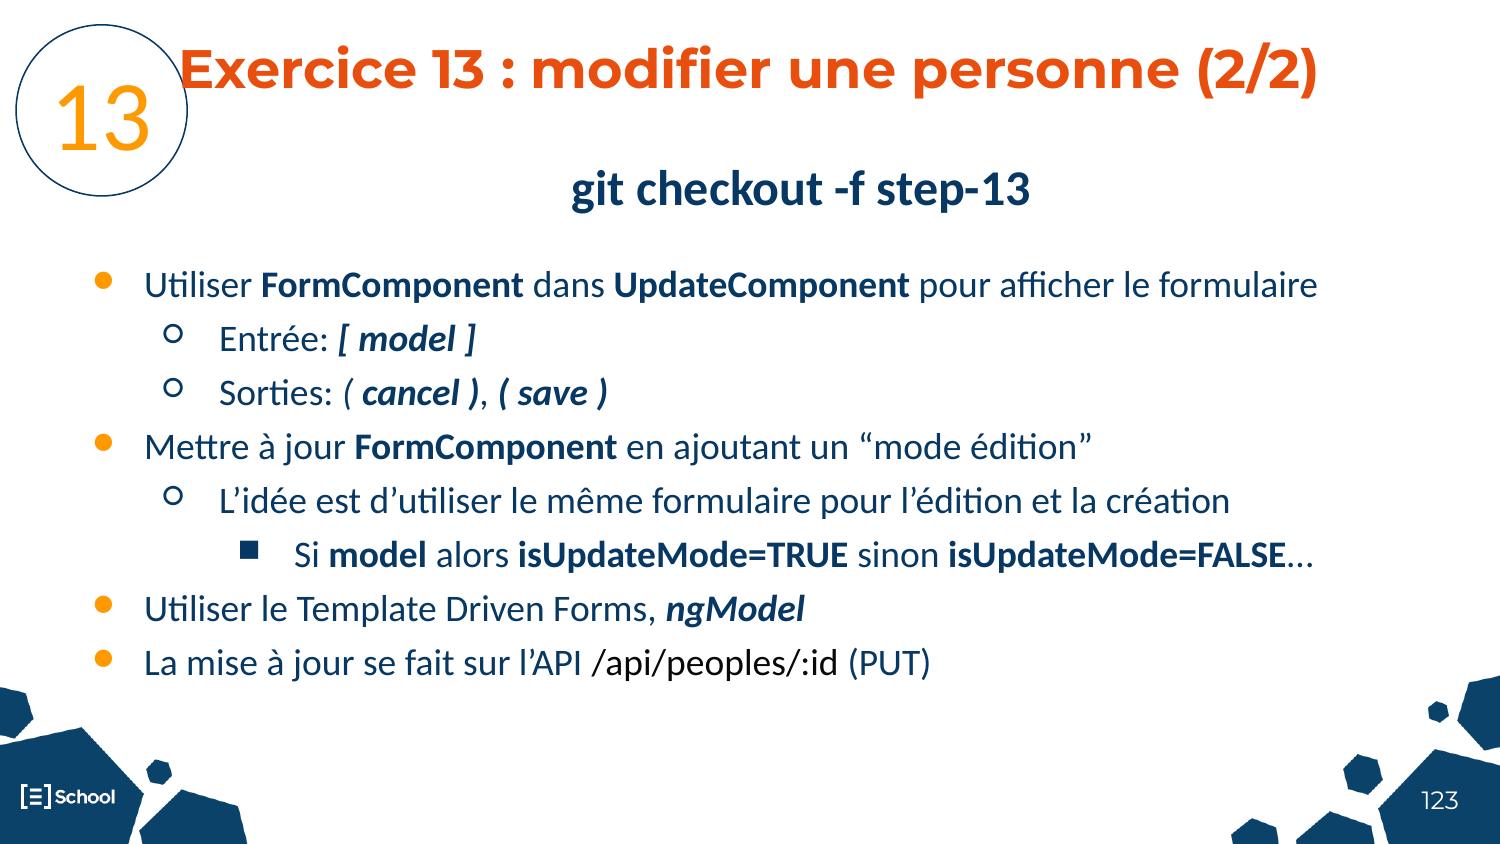

Exercice 13 : modifier une personne (2/2)

13
git checkout -f step-13
Utiliser FormComponent dans UpdateComponent pour afficher le formulaire
Entrée: [ model ]
Sorties: ( cancel ), ( save )
Mettre à jour FormComponent en ajoutant un “mode édition”
L’idée est d’utiliser le même formulaire pour l’édition et la création
Si model alors isUpdateMode=TRUE sinon isUpdateMode=FALSE...
Utiliser le Template Driven Forms, ngModel
La mise à jour se fait sur l’API /api/peoples/:id (PUT)
123